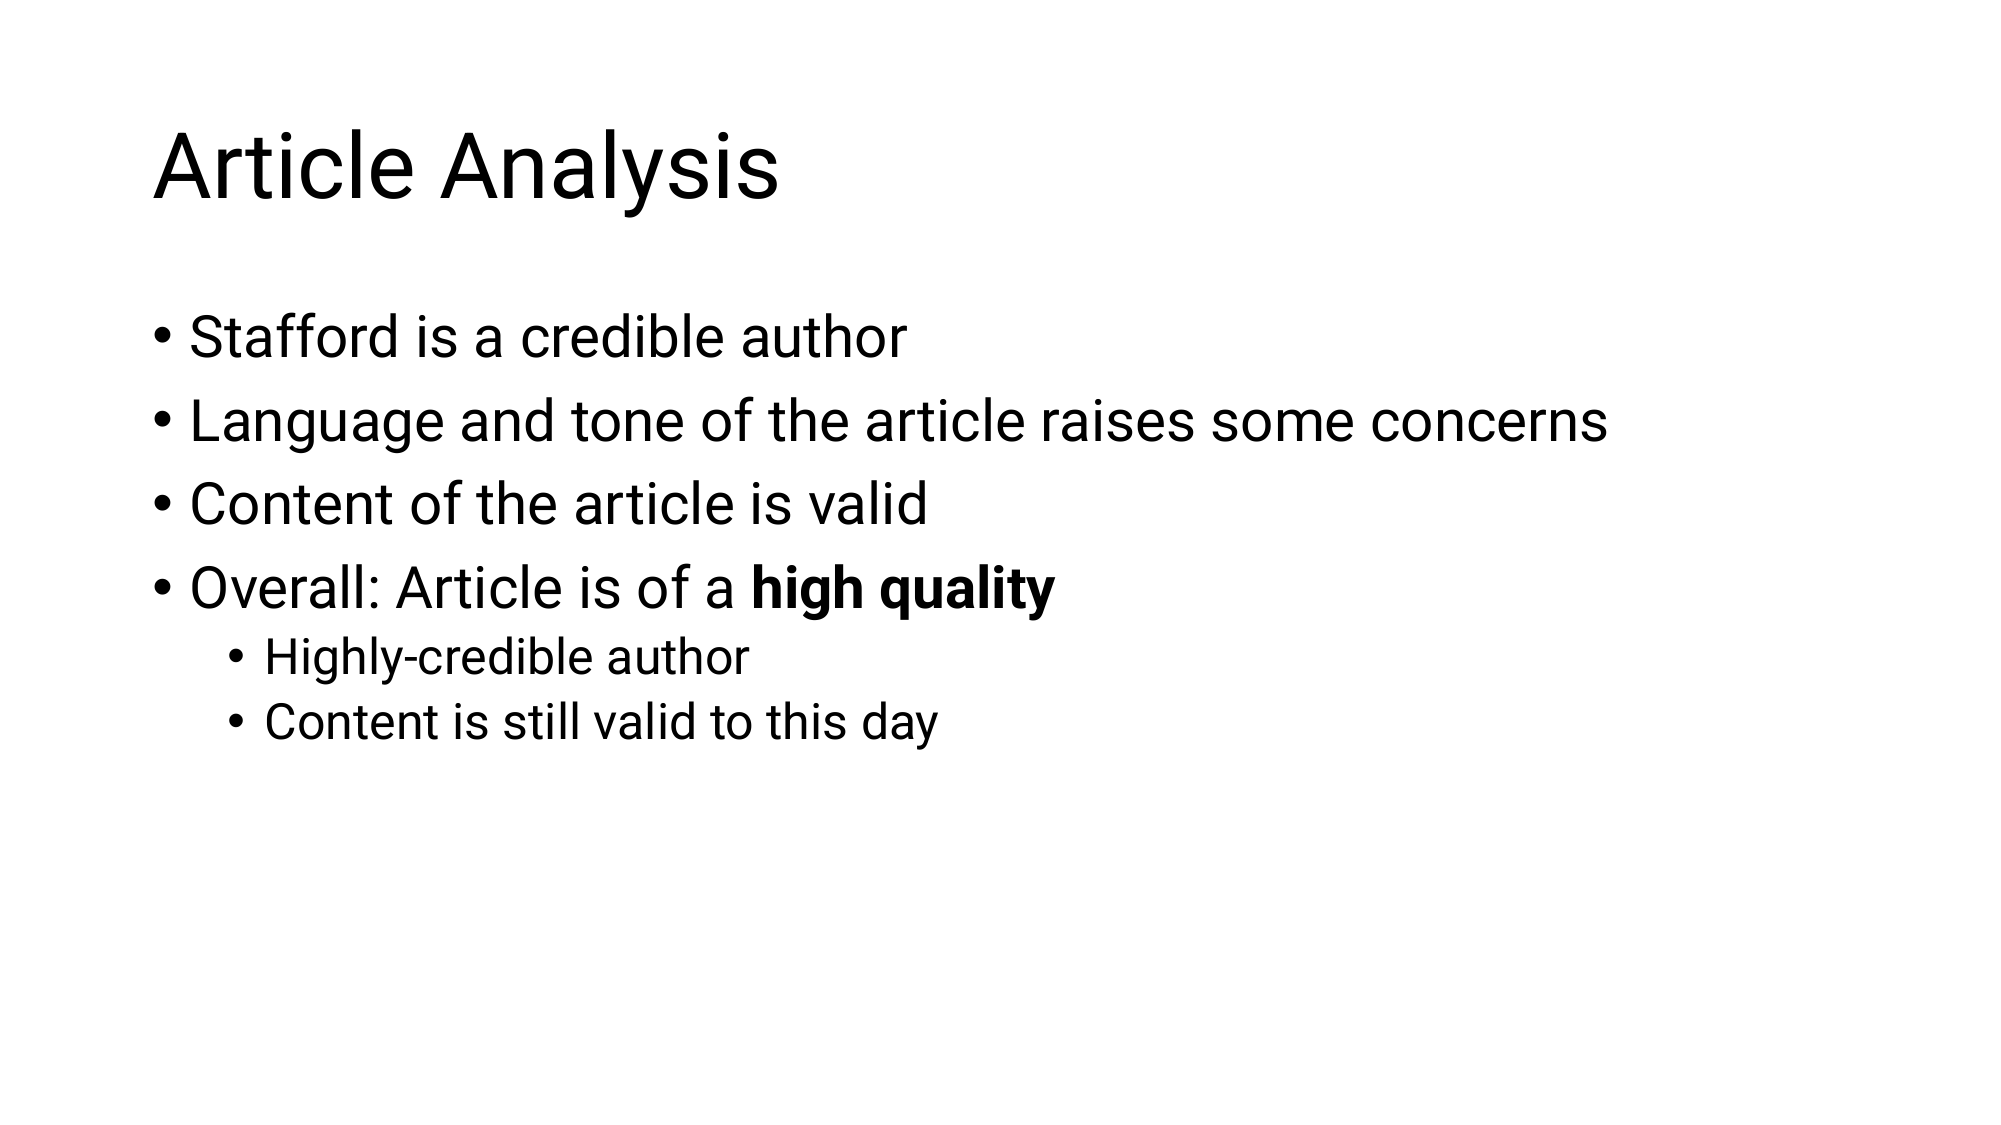

# Article Analysis
Stafford is a credible author
Language and tone of the article raises some concerns
Content of the article is valid
Overall: Article is of a high quality
Highly-credible author
Content is still valid to this day